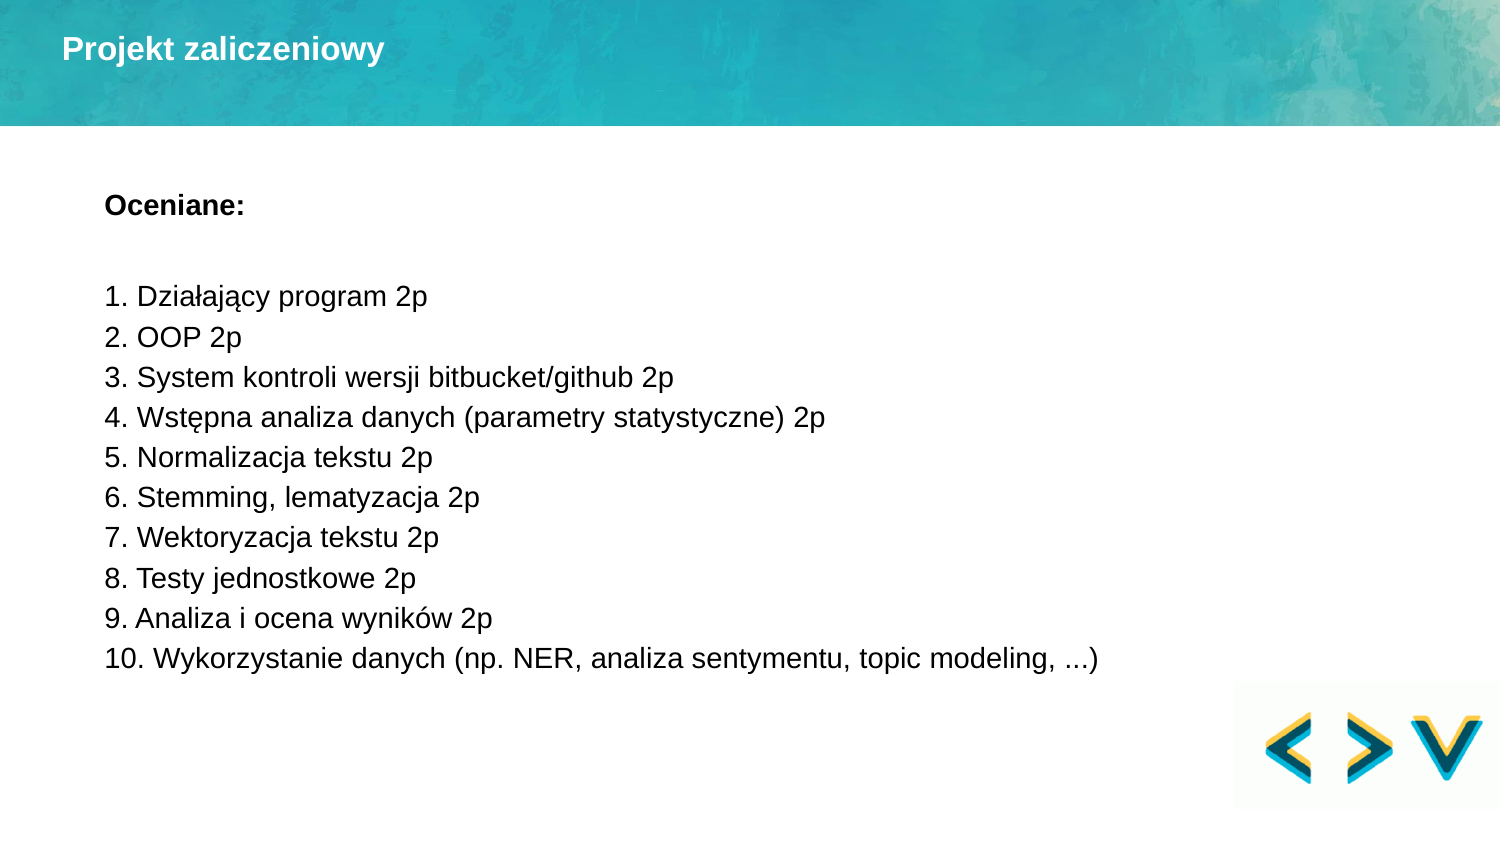

Projekt zaliczeniowy
Oceniane:
1. Działający program 2p
2. OOP 2p
3. System kontroli wersji bitbucket/github 2p
4. Wstępna analiza danych (parametry statystyczne) 2p
5. Normalizacja tekstu 2p
6. Stemming, lematyzacja 2p
7. Wektoryzacja tekstu 2p
8. Testy jednostkowe 2p
9. Analiza i ocena wyników 2p
10. Wykorzystanie danych (np. NER, analiza sentymentu, topic modeling, ...)